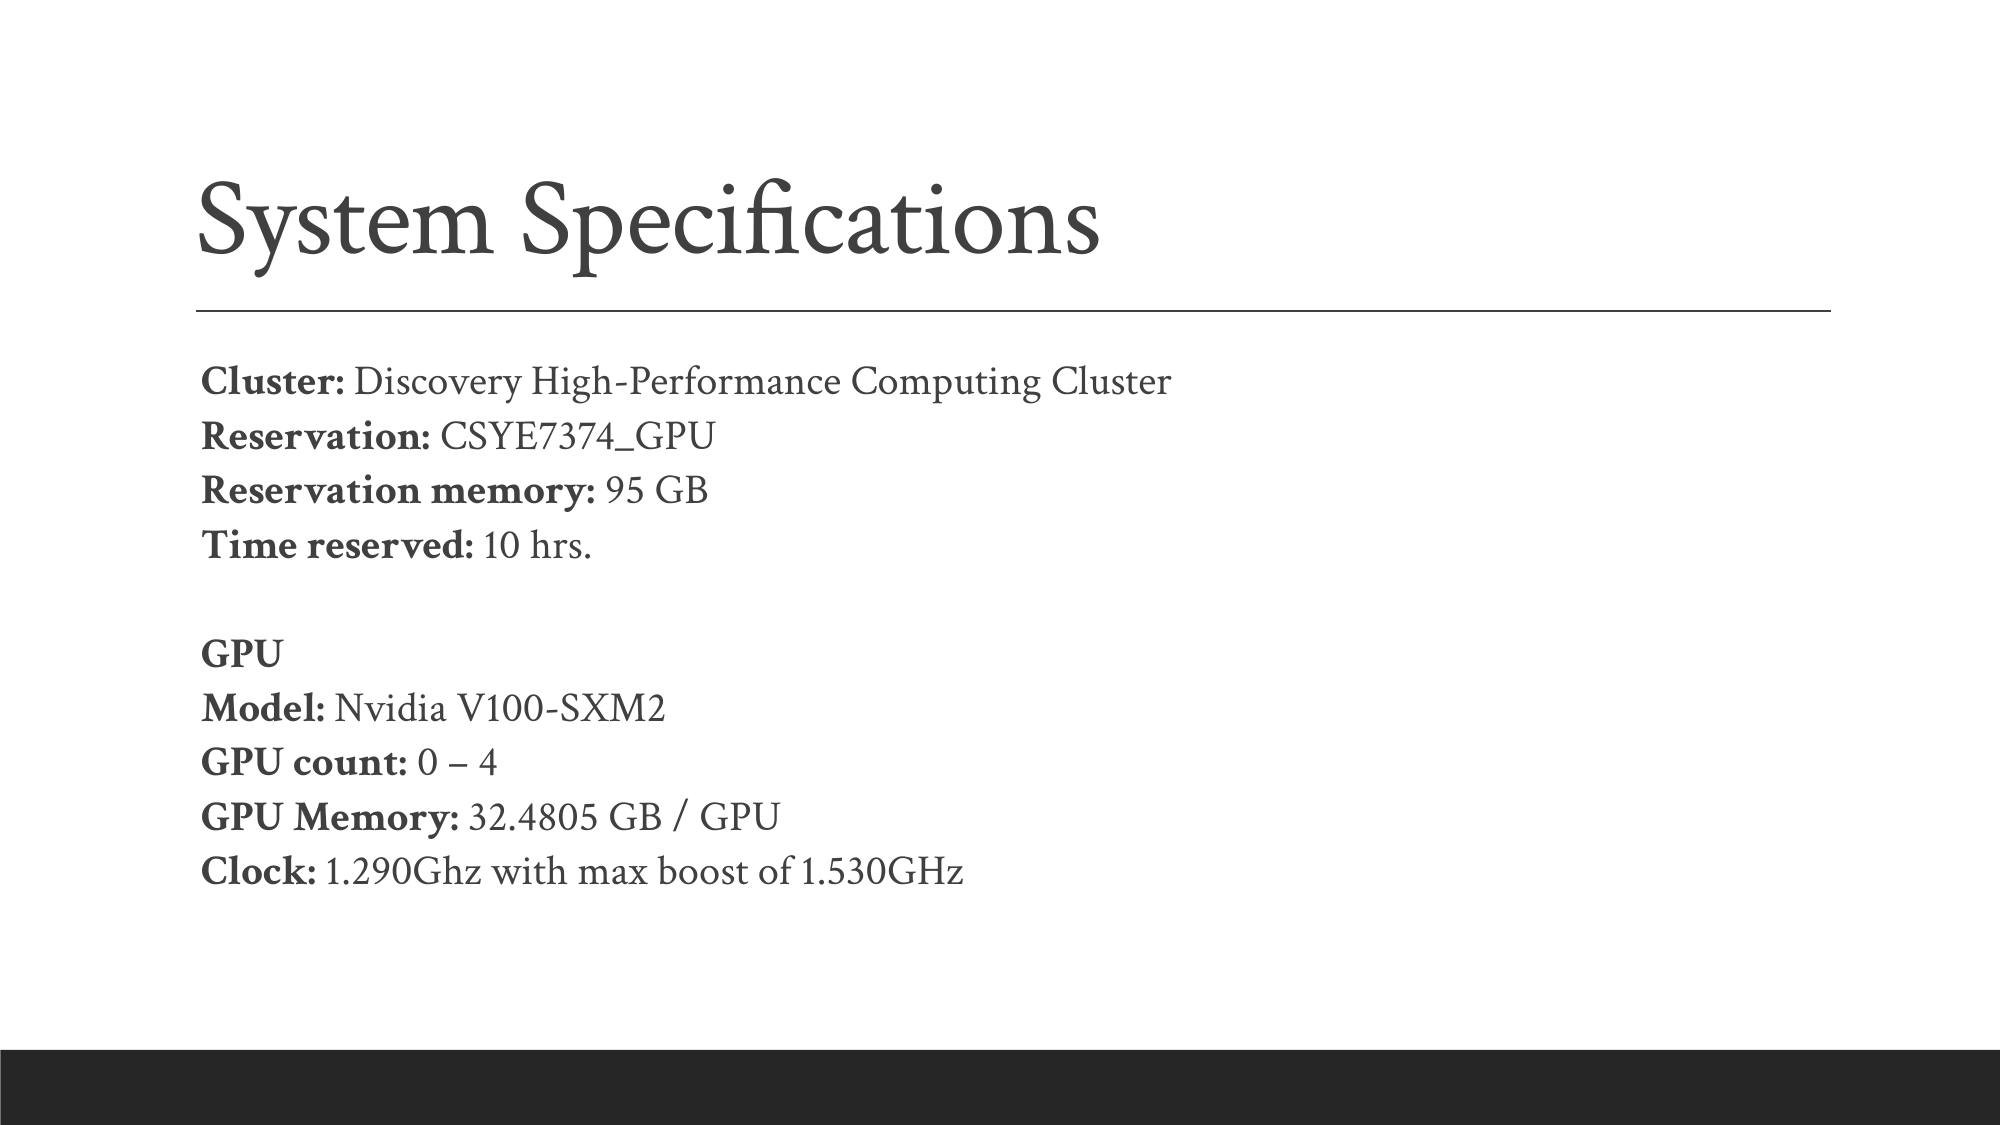

# System Specifications
Cluster: Discovery High-Performance Computing Cluster
Reservation: CSYE7374_GPU
Reservation memory: 95 GB
Time reserved: 10 hrs.

GPU
Model: Nvidia V100-SXM2
GPU count: 0 – 4
GPU Memory: 32.4805 GB / GPU
Clock: 1.290Ghz with max boost of 1.530GHz